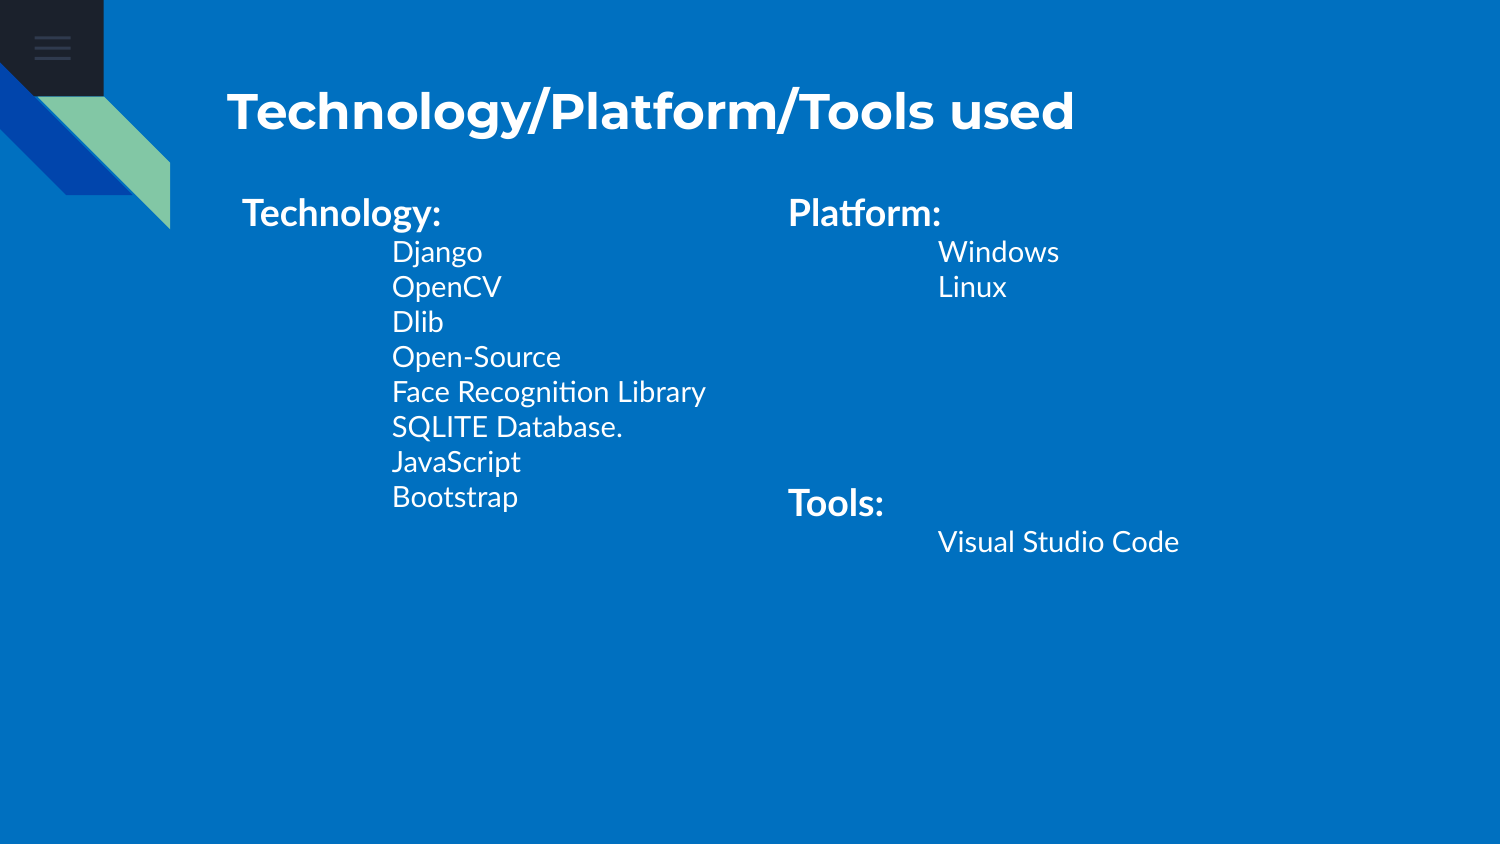

# Technology/Platform/Tools used
Technology:
	Django
	OpenCV
	Dlib
	Open-Source
	Face Recognition Library
	SQLITE Database.
	JavaScript
	Bootstrap

Platform:
	Windows
	Linux

Tools:
	Visual Studio Code